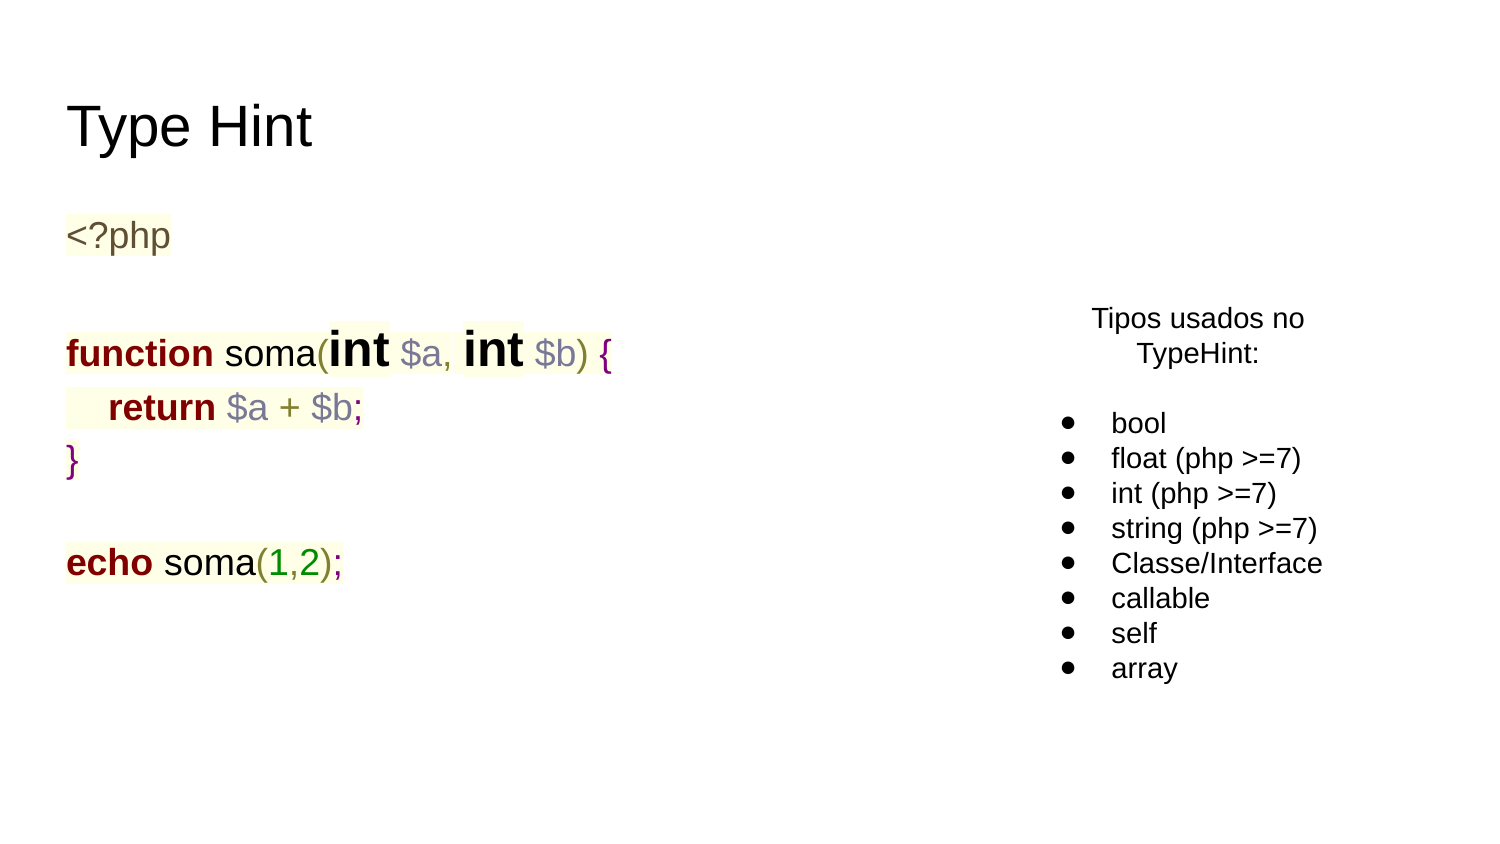

# Type Hint
<?php
function soma(int $a, int $b) {
    return $a + $b;
}
echo soma(1,2);
Tipos usados no TypeHint:

bool
float (php >=7)
int (php >=7)
string (php >=7)
Classe/Interface
callable
self
array